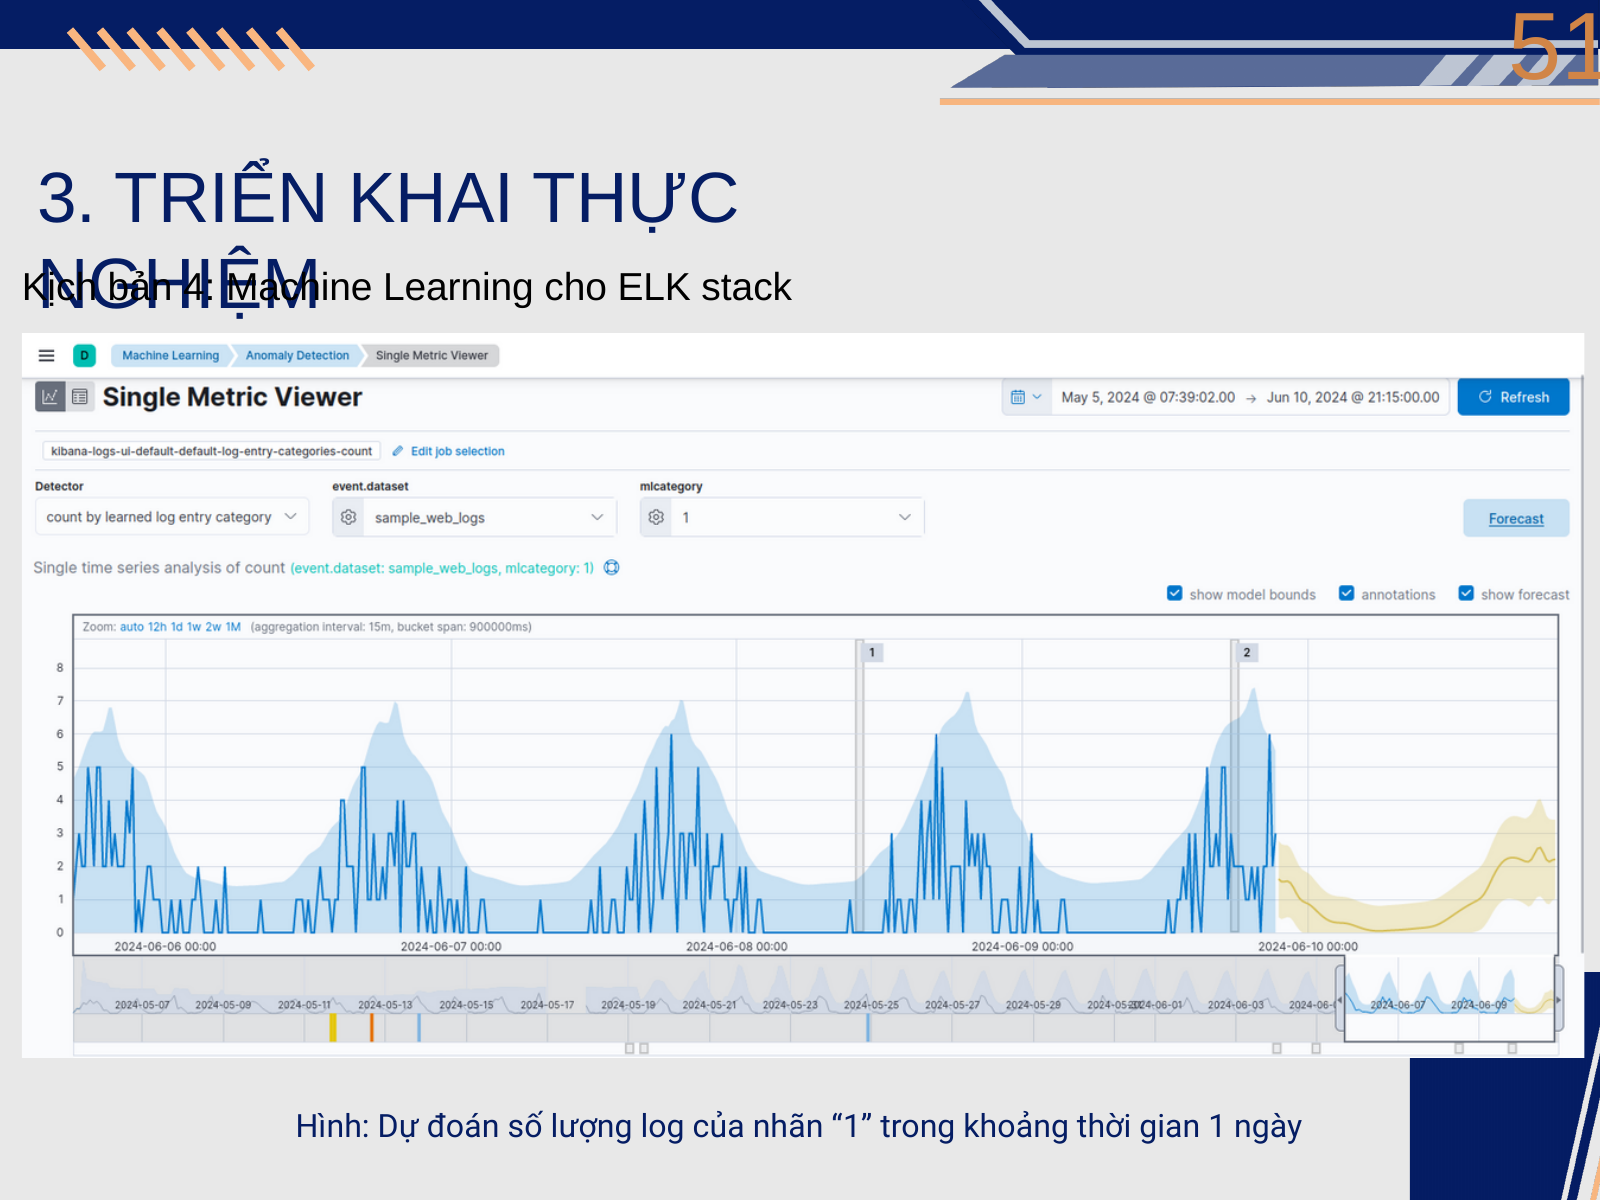

51
3. TRIỂN KHAI THỰC NGHIỆM
Kịch bản 4: Machine Learning cho ELK stack

Hình: Dự đoán số lượng log của nhãn “1” trong khoảng thời gian 1 ngày